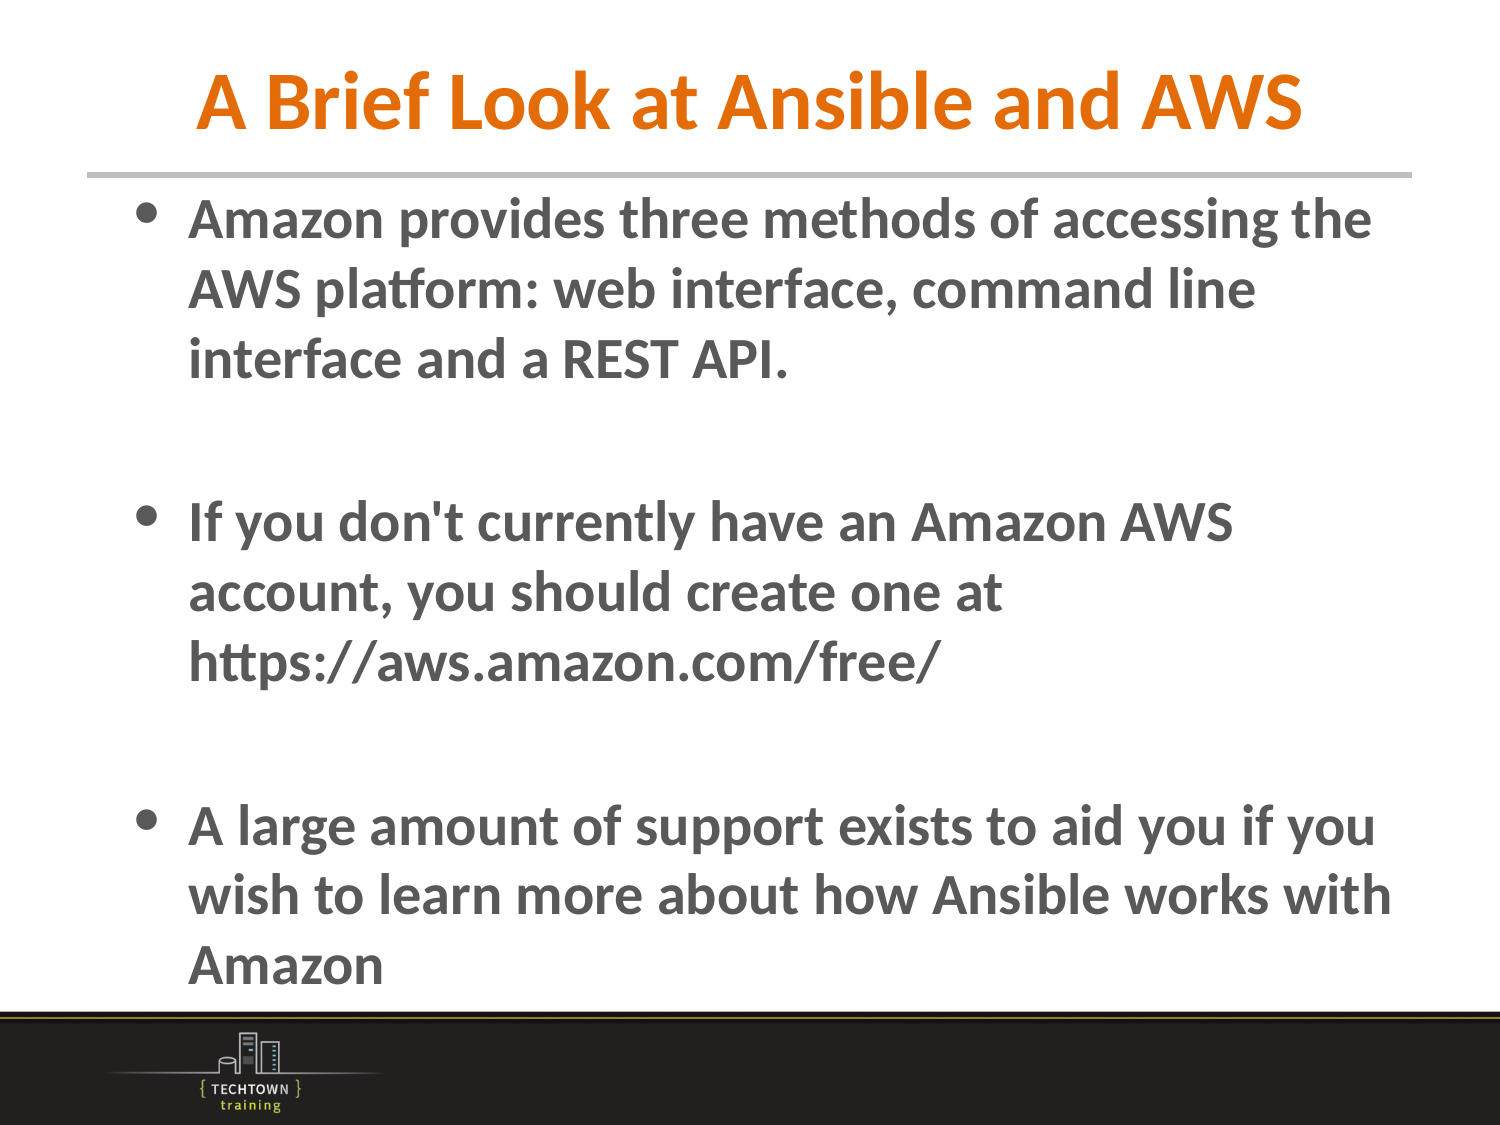

# A Brief Look at Ansible and AWS
Amazon provides three methods of accessing the AWS platform: web interface, command line interface and a REST API.

If you don't currently have an Amazon AWS account, you should create one at https://aws.amazon.com/free/

A large amount of support exists to aid you if you wish to learn more about how Ansible works with Amazon